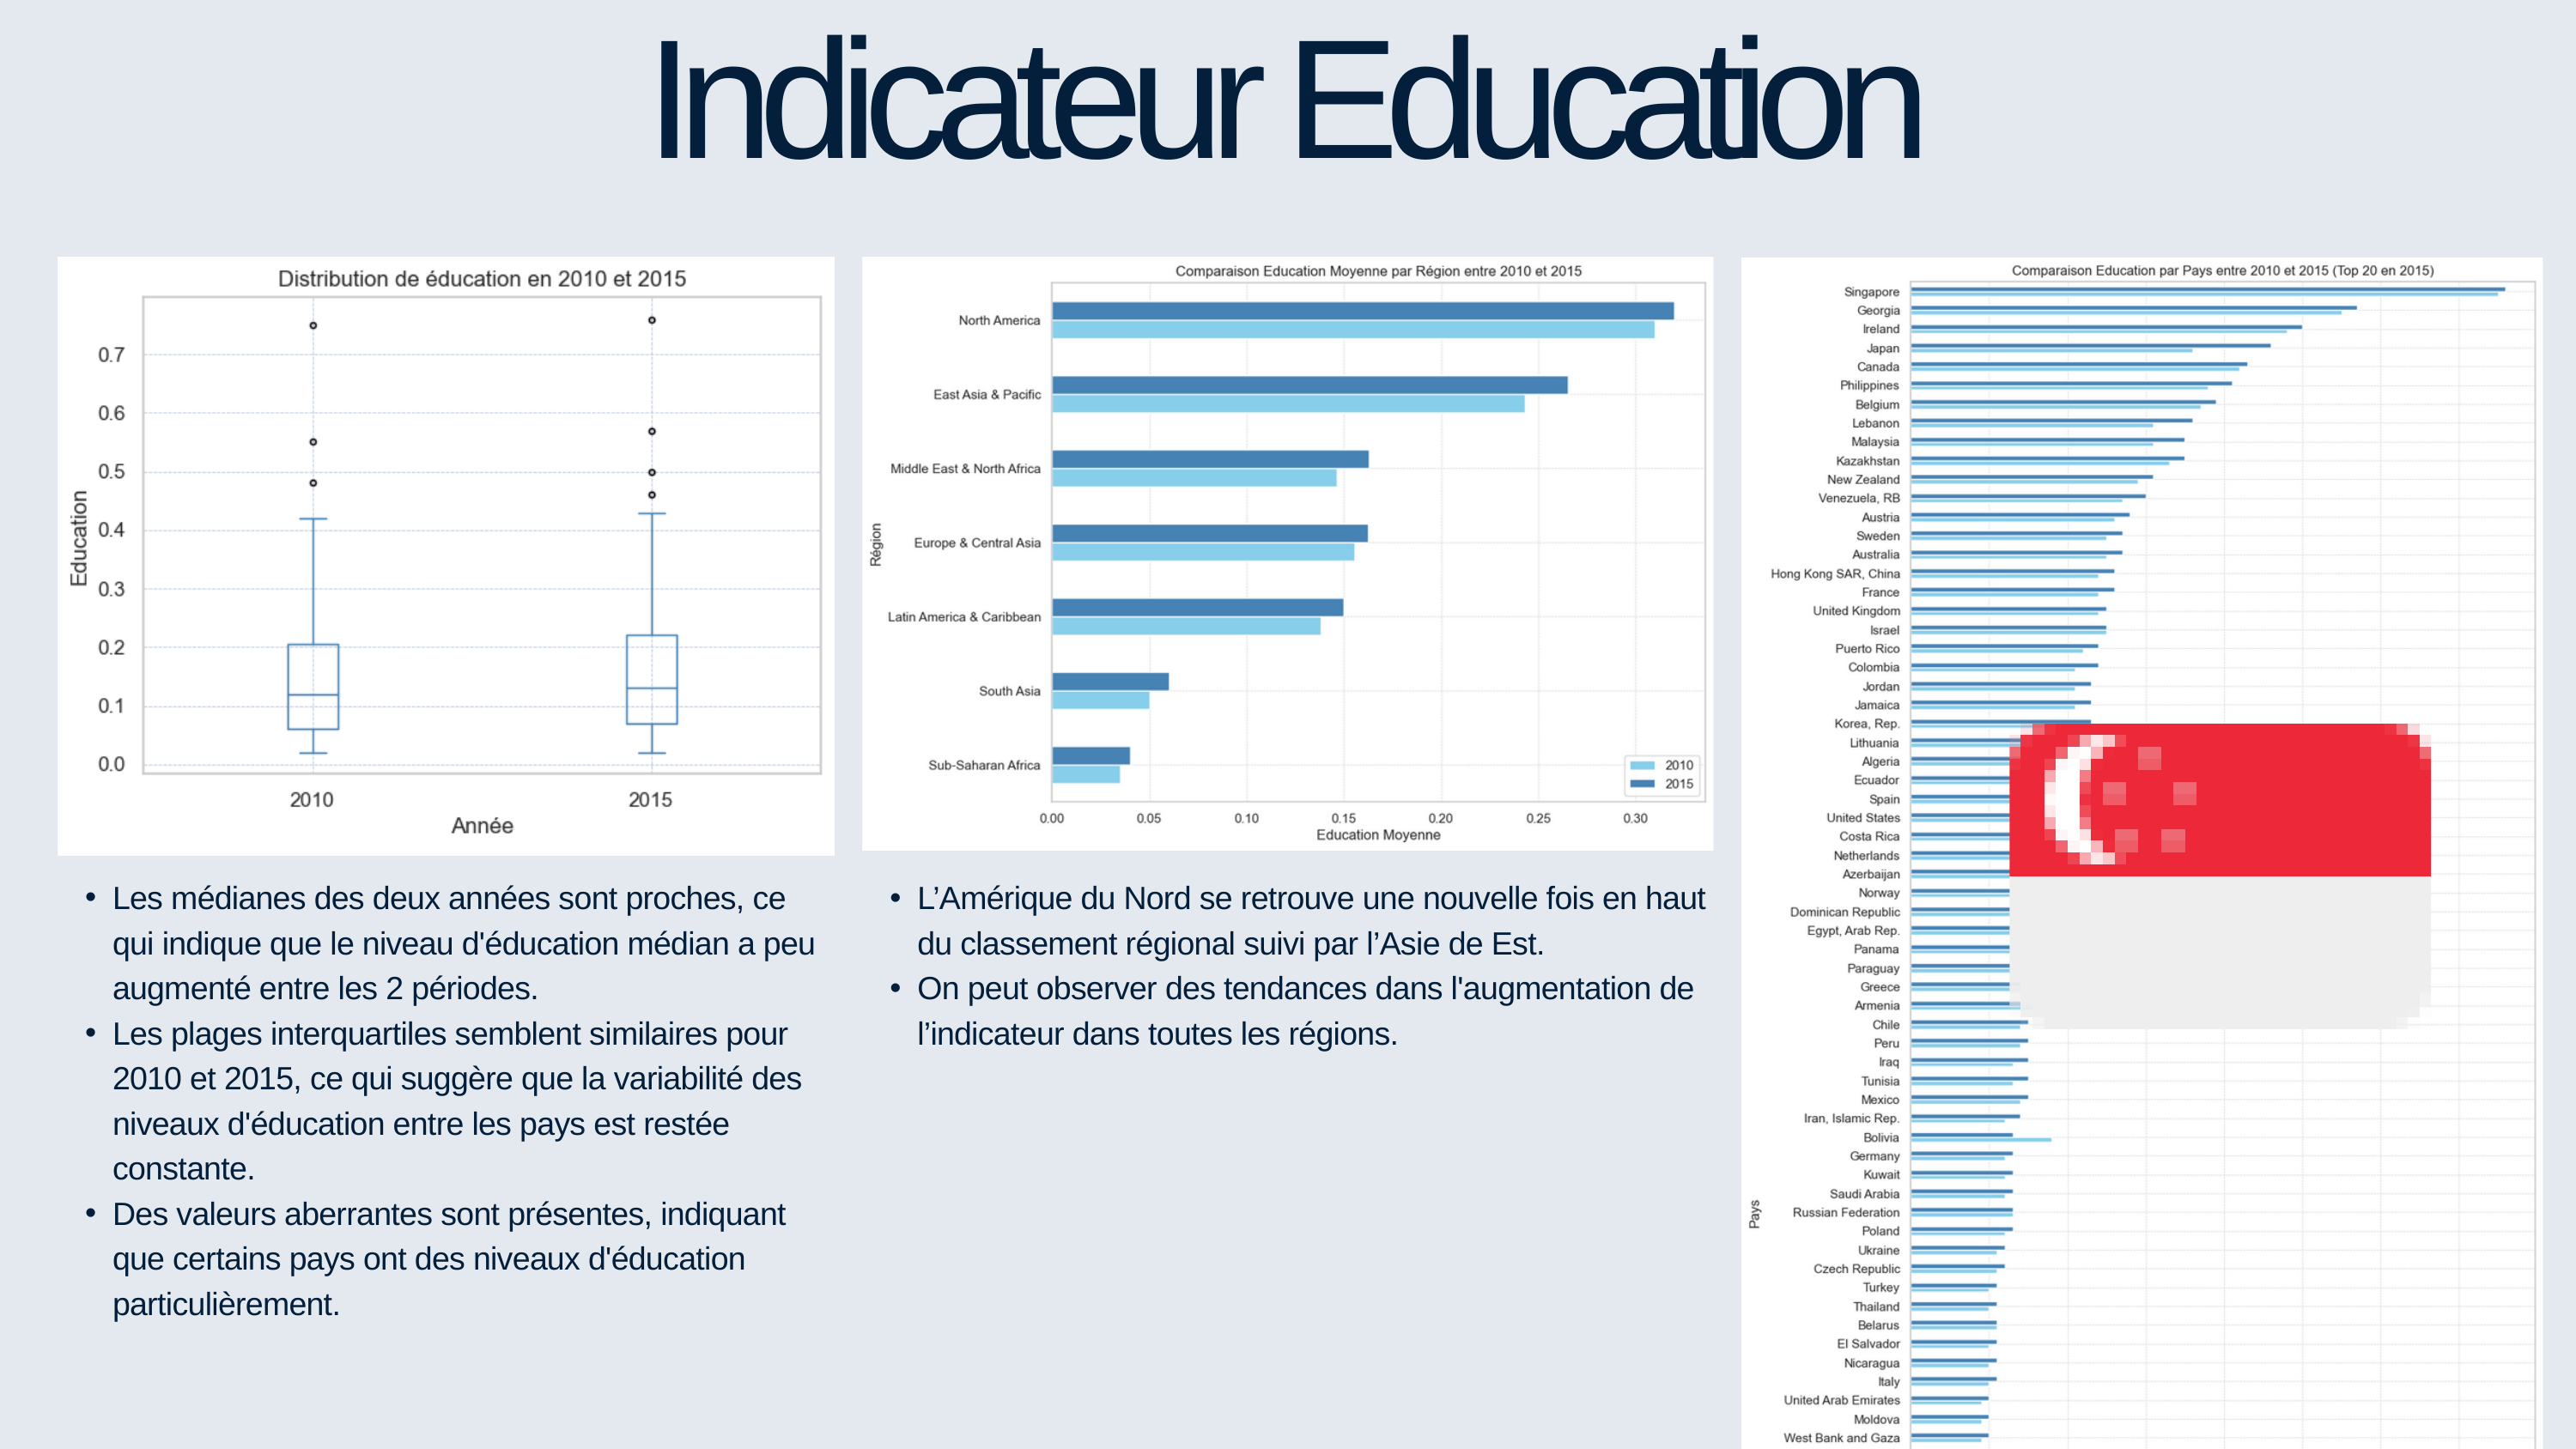

Indicateur Education

Les médianes des deux années sont proches, ce qui indique que le niveau d'éducation médian a peu augmenté entre les 2 périodes.
Les plages interquartiles semblent similaires pour 2010 et 2015, ce qui suggère que la variabilité des niveaux d'éducation entre les pays est restée constante.
Des valeurs aberrantes sont présentes, indiquant que certains pays ont des niveaux d'éducation particulièrement.

L’Amérique du Nord se retrouve une nouvelle fois en haut du classement régional suivi par l’Asie de Est.
On peut observer des tendances dans l'augmentation de l’indicateur dans toutes les régions.